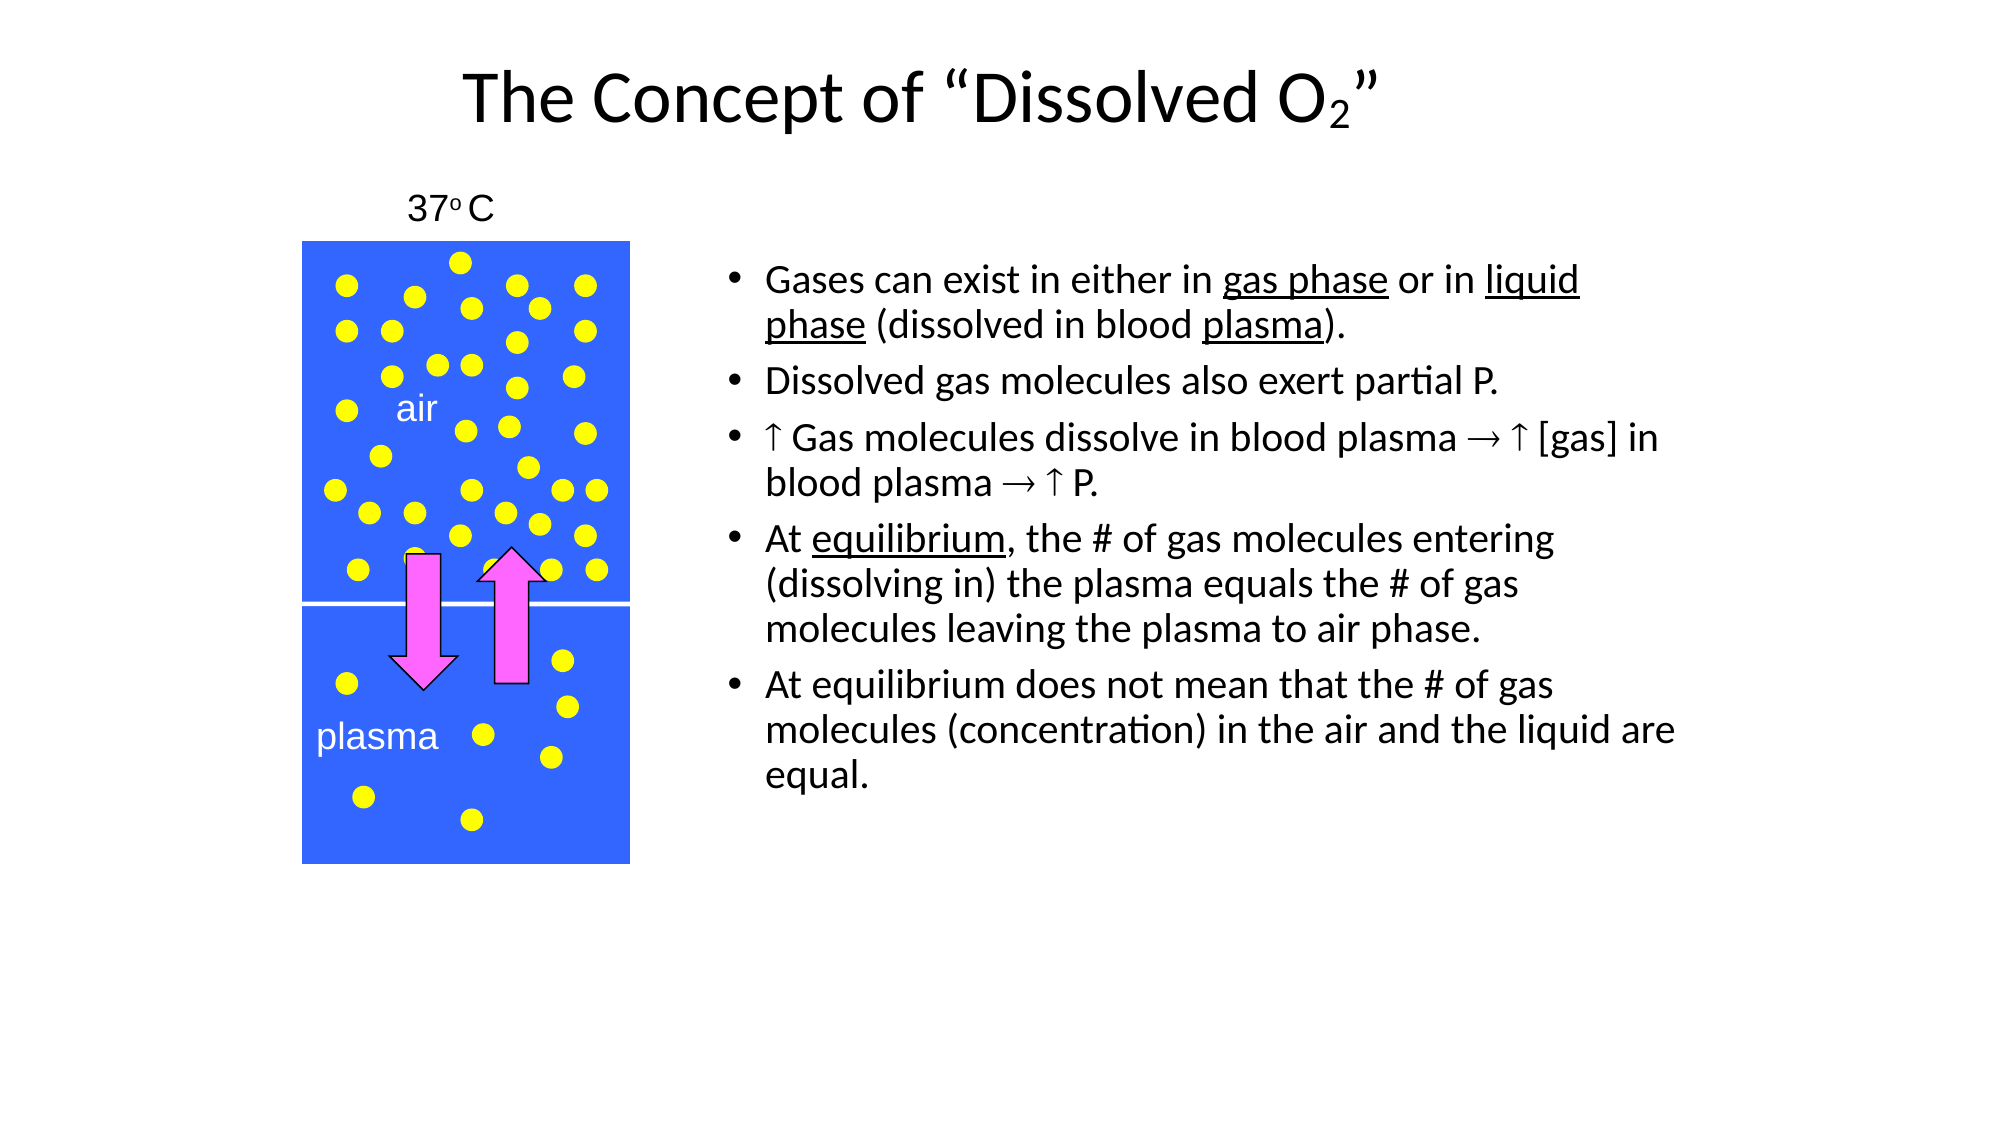

# The Concept of “Dissolved O2”
37o C

plasma

air

Gases can exist in either in gas phase or in liquid phase (dissolved in blood plasma).
Dissolved gas molecules also exert partial P.
↑ Gas molecules dissolve in blood plasma → ↑ [gas] in blood plasma → ↑ P.
At equilibrium, the # of gas molecules entering (dissolving in) the plasma equals the # of gas molecules leaving the plasma to air phase.
At equilibrium does not mean that the # of gas molecules (concentration) in the air and the liquid are equal.